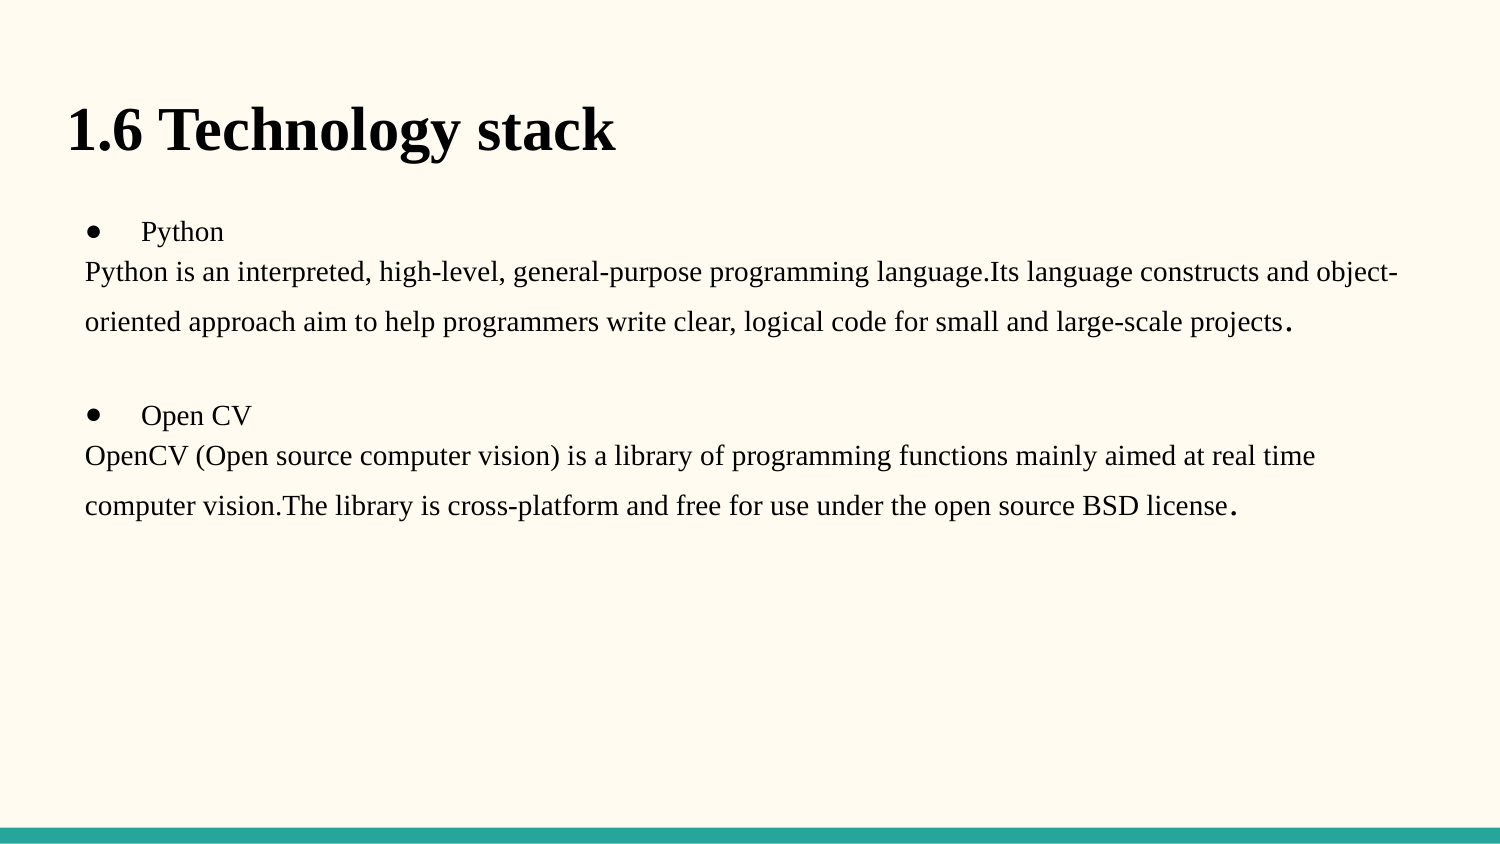

# 1.6 Technology stack
Python
Python is an interpreted, high-level, general-purpose programming language.Its language constructs and object-oriented approach aim to help programmers write clear, logical code for small and large-scale projects.
Open CV
OpenCV (Open source computer vision) is a library of programming functions mainly aimed at real time computer vision.The library is cross-platform and free for use under the open source BSD license.